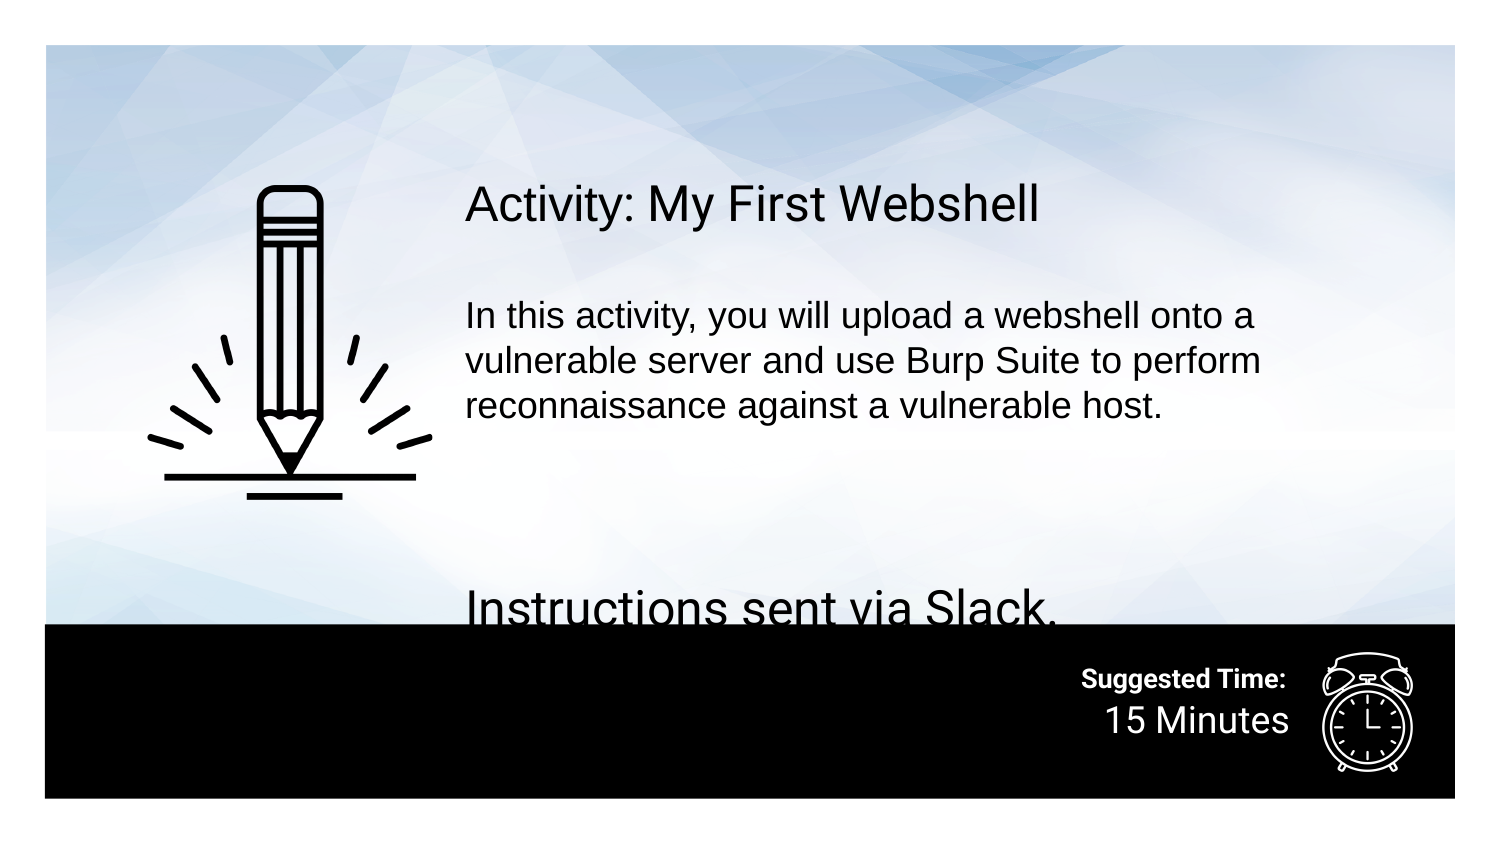

Activity: My First Webshell

In this activity, you will upload a webshell onto a vulnerable server and use Burp Suite to perform reconnaissance against a vulnerable host.

Instructions sent via Slack.
# 15 Minutes